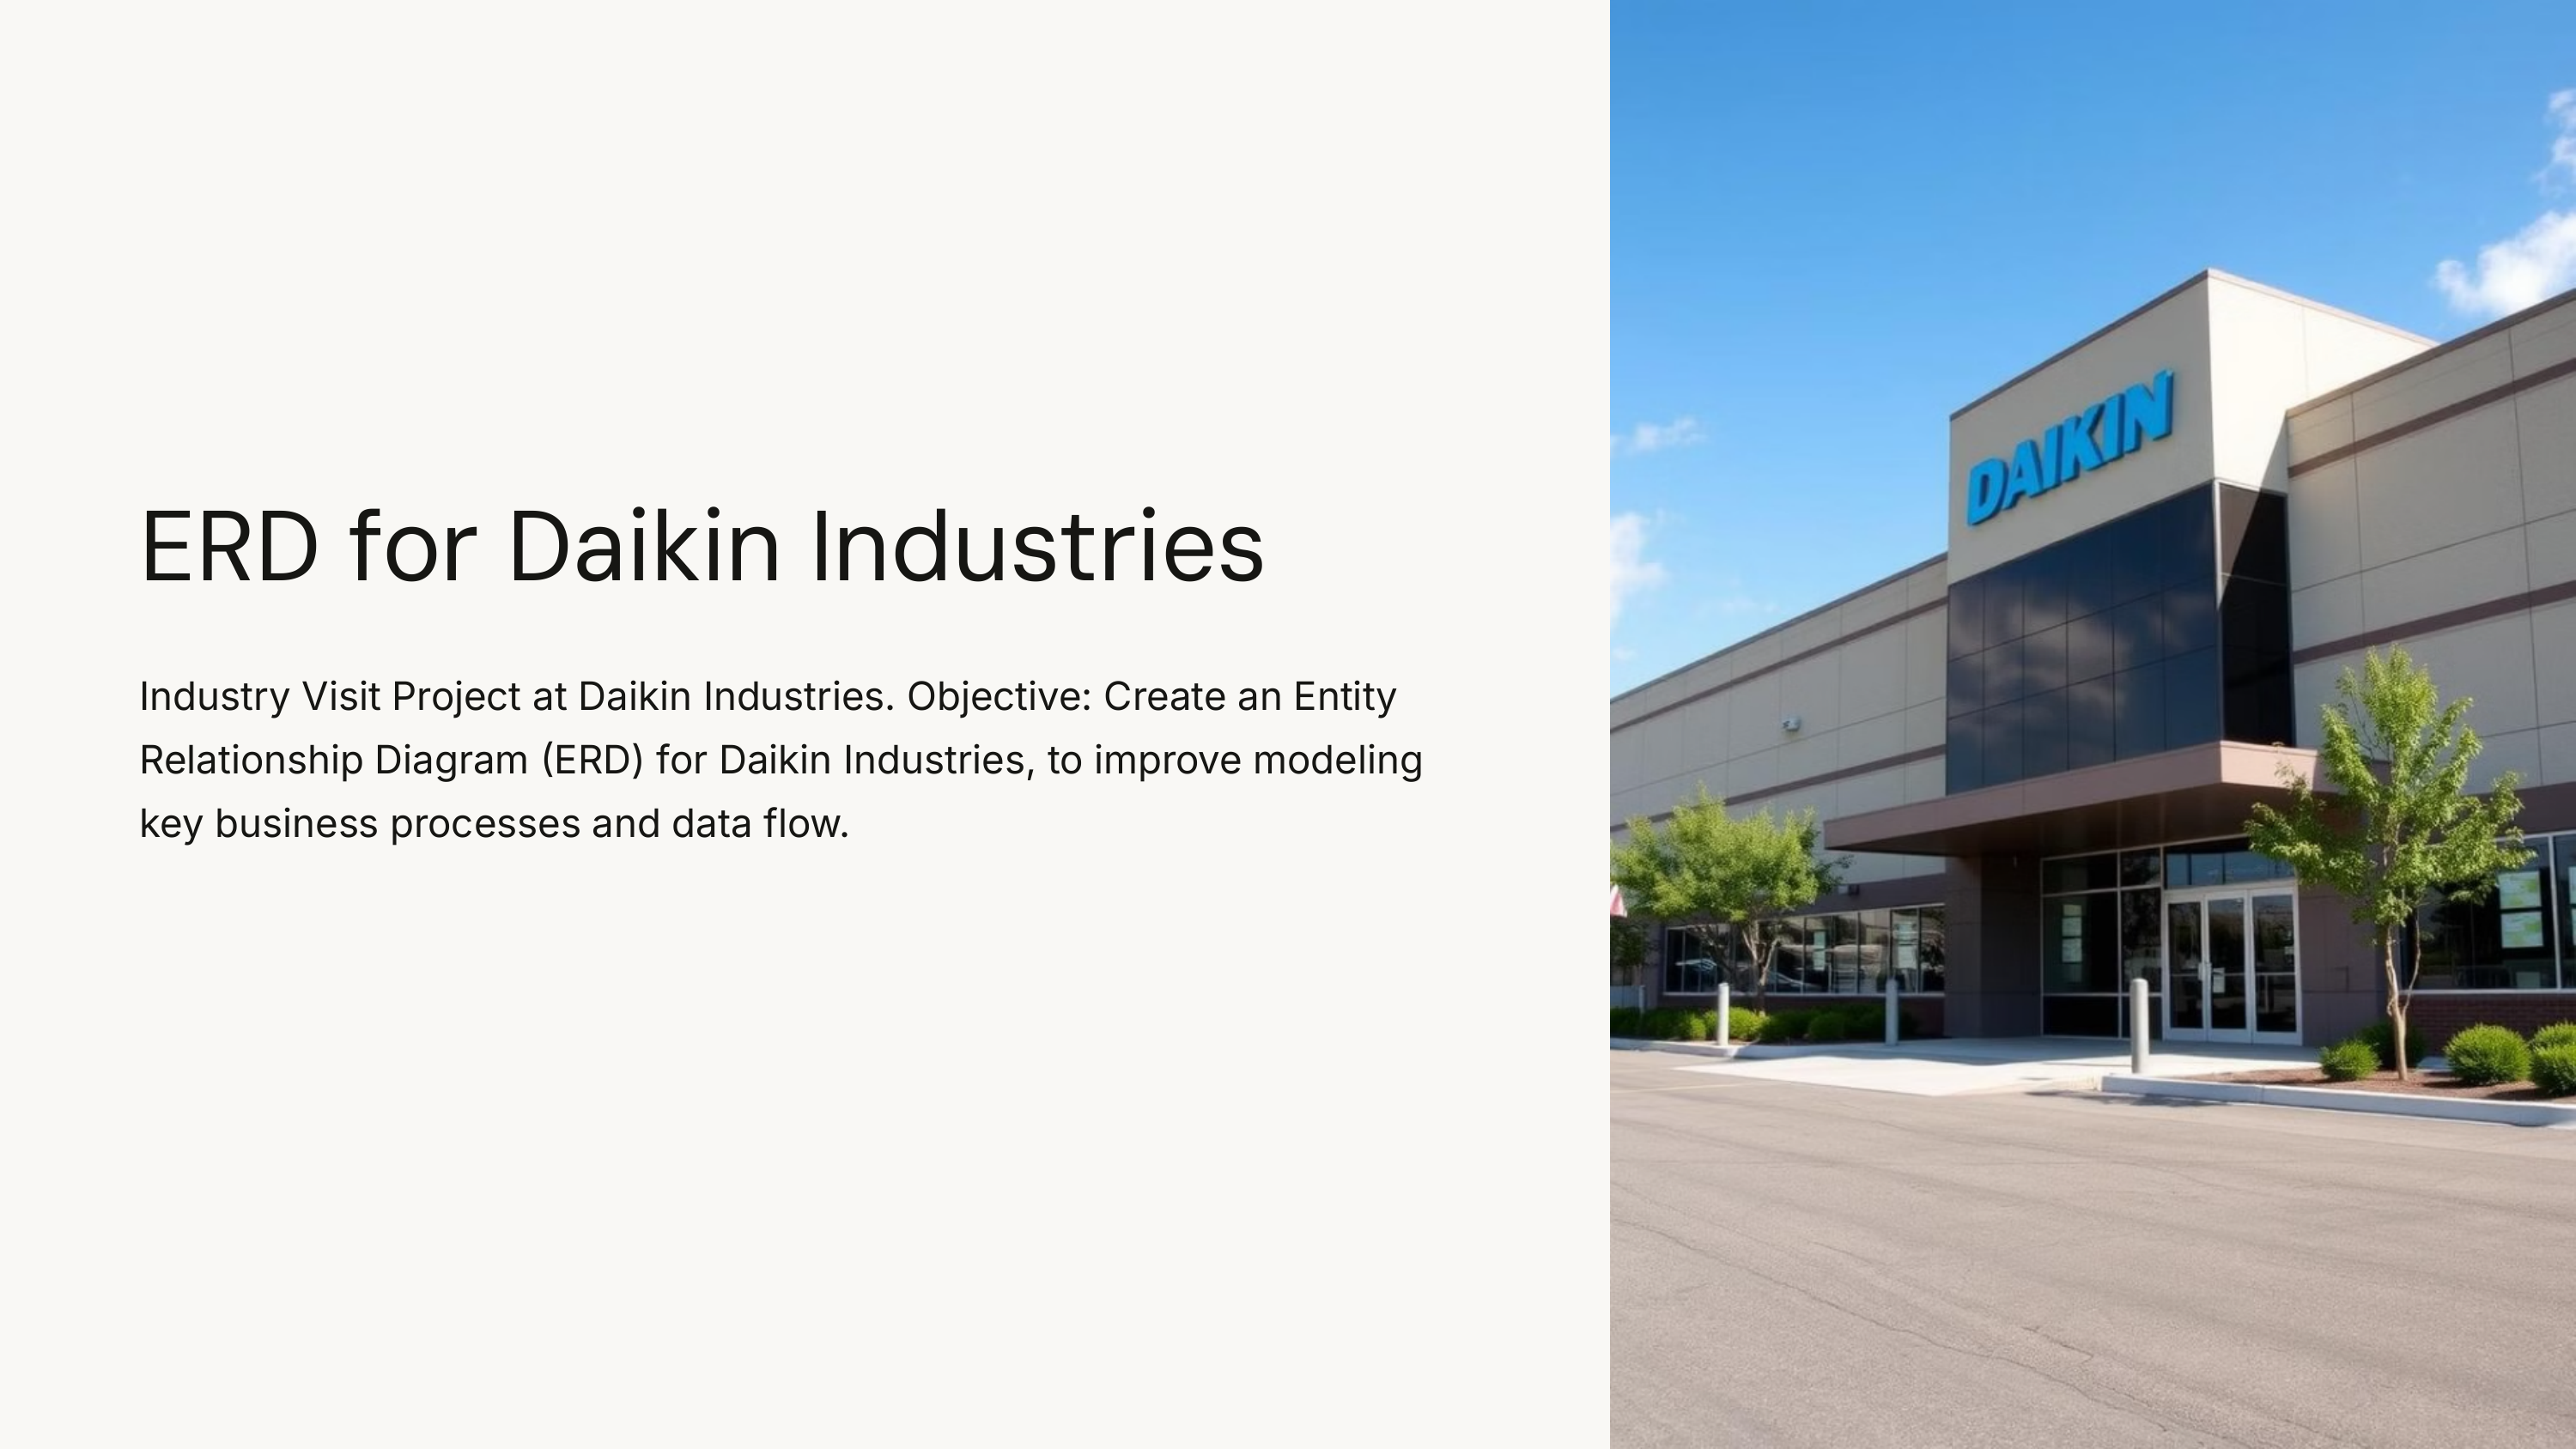

ERD for Daikin Industries

Industry Visit Project at Daikin Industries. Objective: Create an Entity Relationship Diagram (ERD) for Daikin Industries, to improve modeling key business processes and data flow.